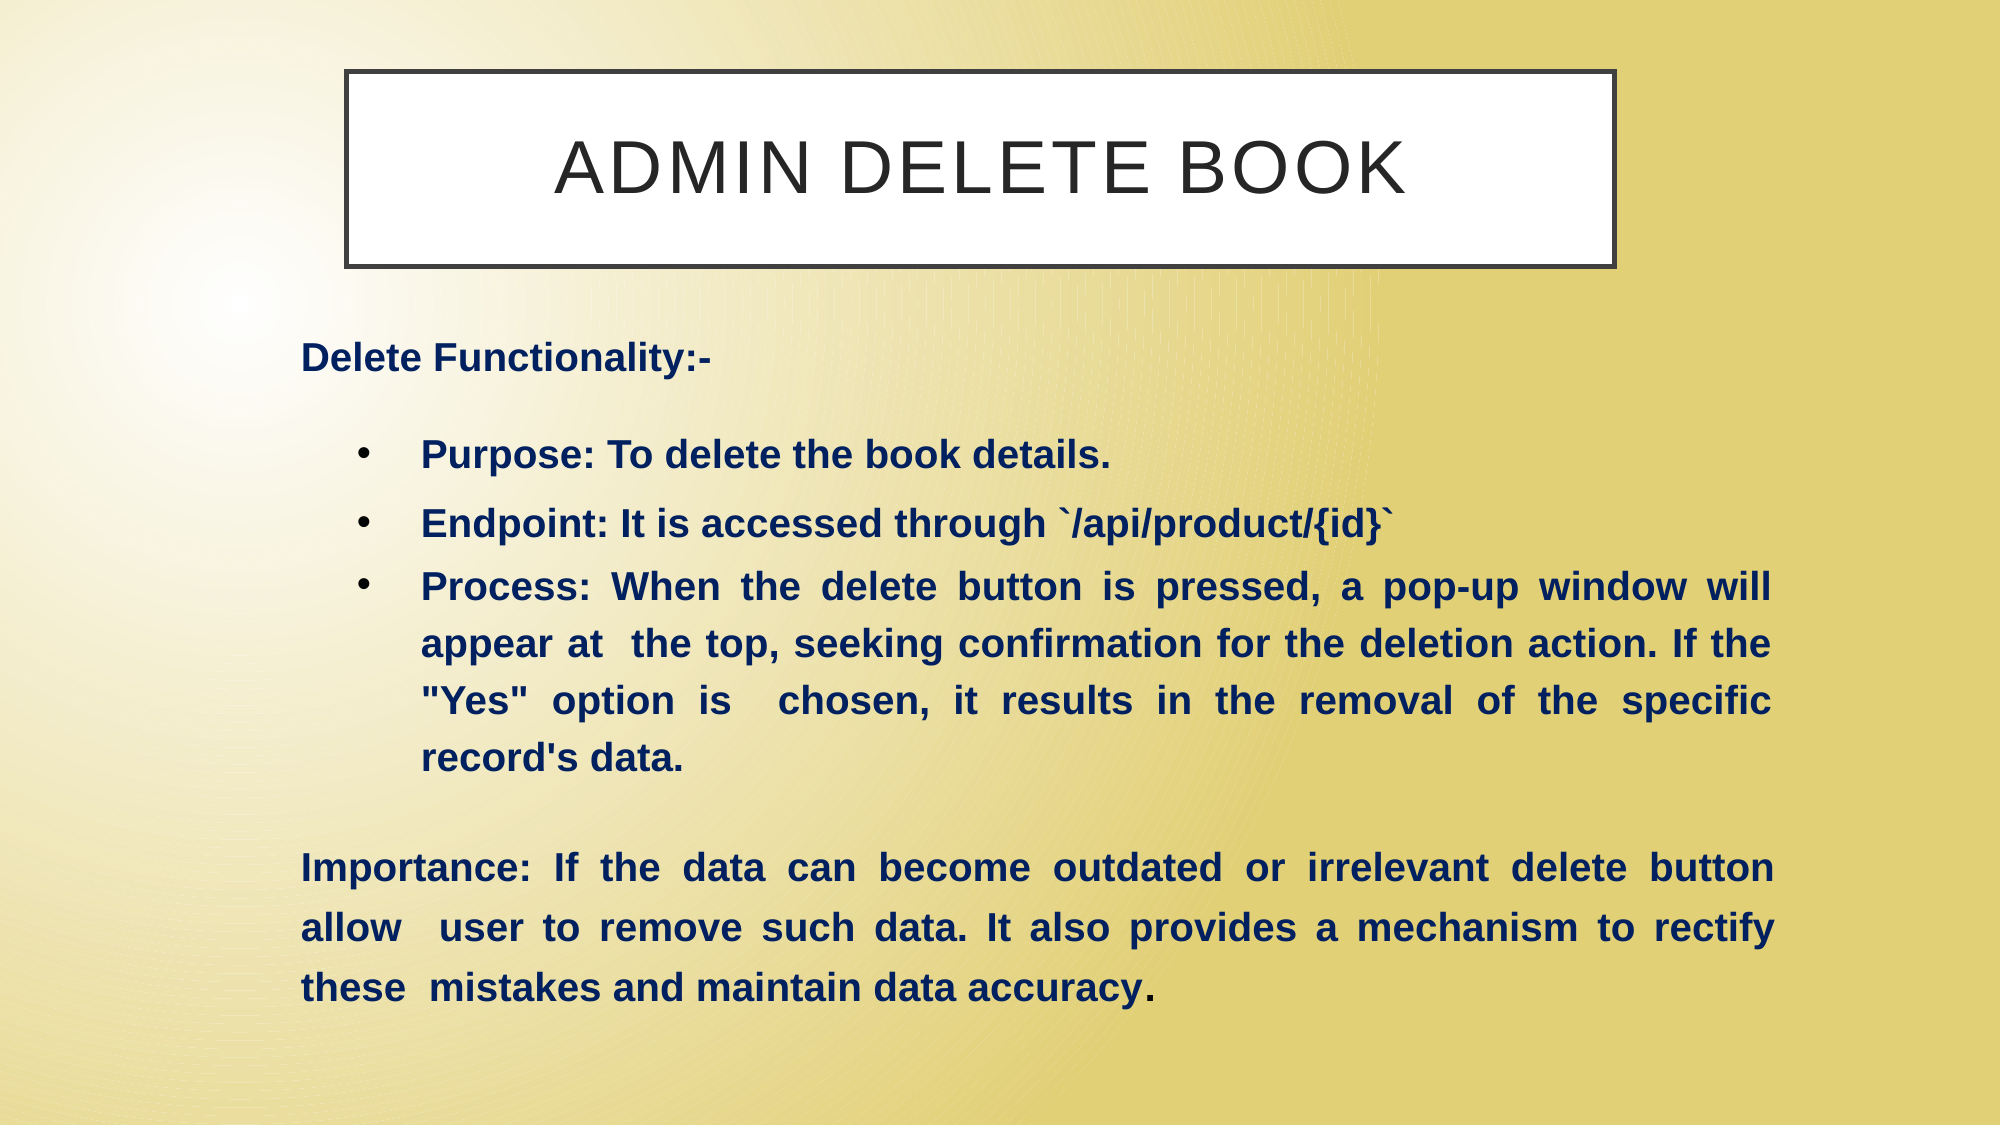

# Admin delete book
Delete Functionality:-

Purpose: To delete the book details.
Endpoint: It is accessed through `/api/product/{id}`
Process: When the delete button is pressed, a pop-up window will appear at  the top, seeking confirmation for the deletion action. If the "Yes" option is  chosen, it results in the removal of the specific record's data.

Importance: If the data can become outdated or irrelevant delete button allow  user to remove such data. It also provides a mechanism to rectify these  mistakes and maintain data accuracy.